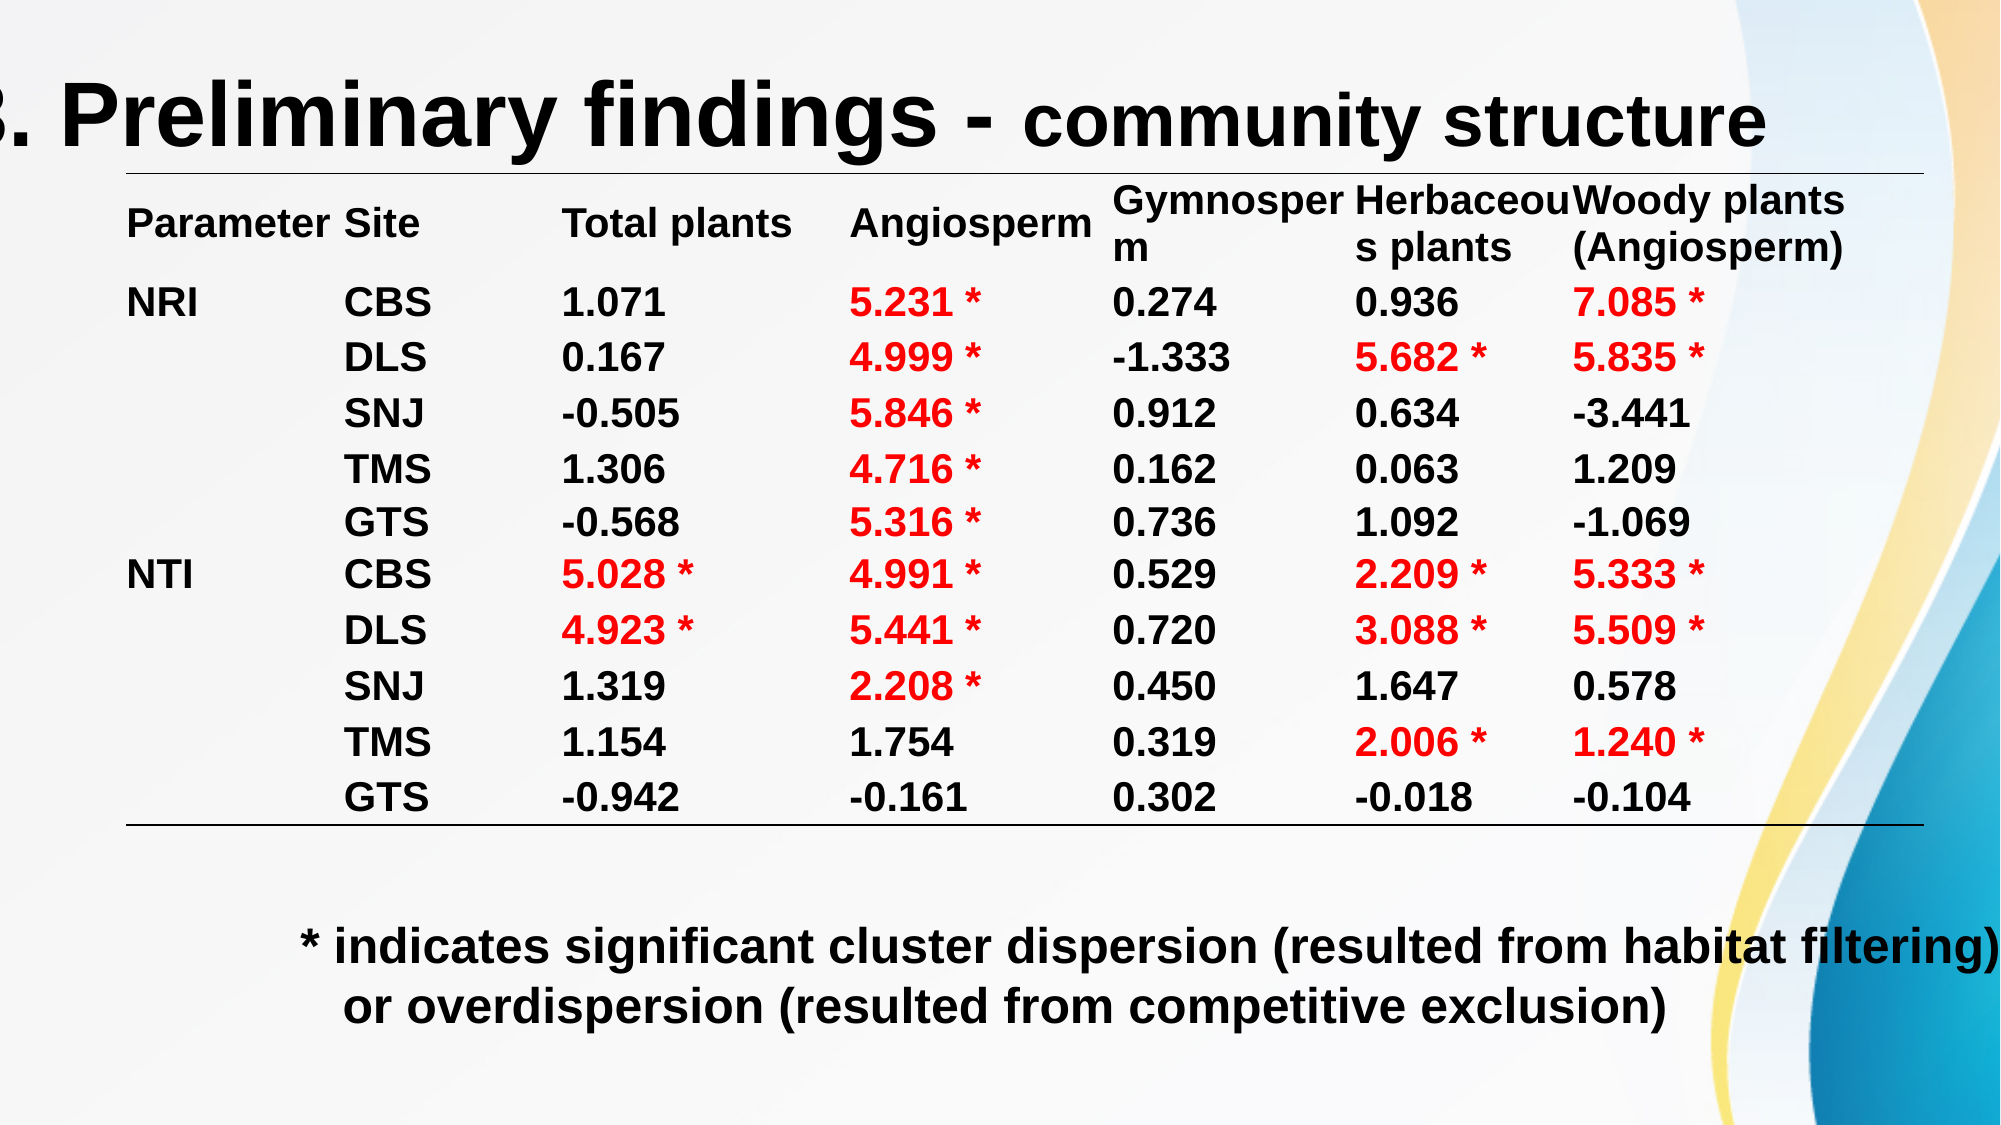

3. Preliminary findings - community structure
| Parameter | Site | Total plants | Angiosperm | Gymnosperm | Herbaceous plants | Woody plants (Angiosperm) |
| --- | --- | --- | --- | --- | --- | --- |
| NRI | CBS | 1.071 | 5.231 \* | 0.274 | 0.936 | 7.085 \* |
|  | DLS | 0.167 | 4.999 \* | -1.333 | 5.682 \* | 5.835 \* |
|  | SNJ | -0.505 | 5.846 \* | 0.912 | 0.634 | -3.441 |
|  | TMS | 1.306 | 4.716 \* | 0.162 | 0.063 | 1.209 |
|  | GTS | -0.568 | 5.316 \* | 0.736 | 1.092 | -1.069 |
| NTI | CBS | 5.028 \* | 4.991 \* | 0.529 | 2.209 \* | 5.333 \* |
|  | DLS | 4.923 \* | 5.441 \* | 0.720 | 3.088 \* | 5.509 \* |
|  | SNJ | 1.319 | 2.208 \* | 0.450 | 1.647 | 0.578 |
|  | TMS | 1.154 | 1.754 | 0.319 | 2.006 \* | 1.240 \* |
|  | GTS | -0.942 | -0.161 | 0.302 | -0.018 | -0.104 |
* indicates significant cluster dispersion (resulted from habitat filtering)
   or overdispersion (resulted from competitive exclusion)